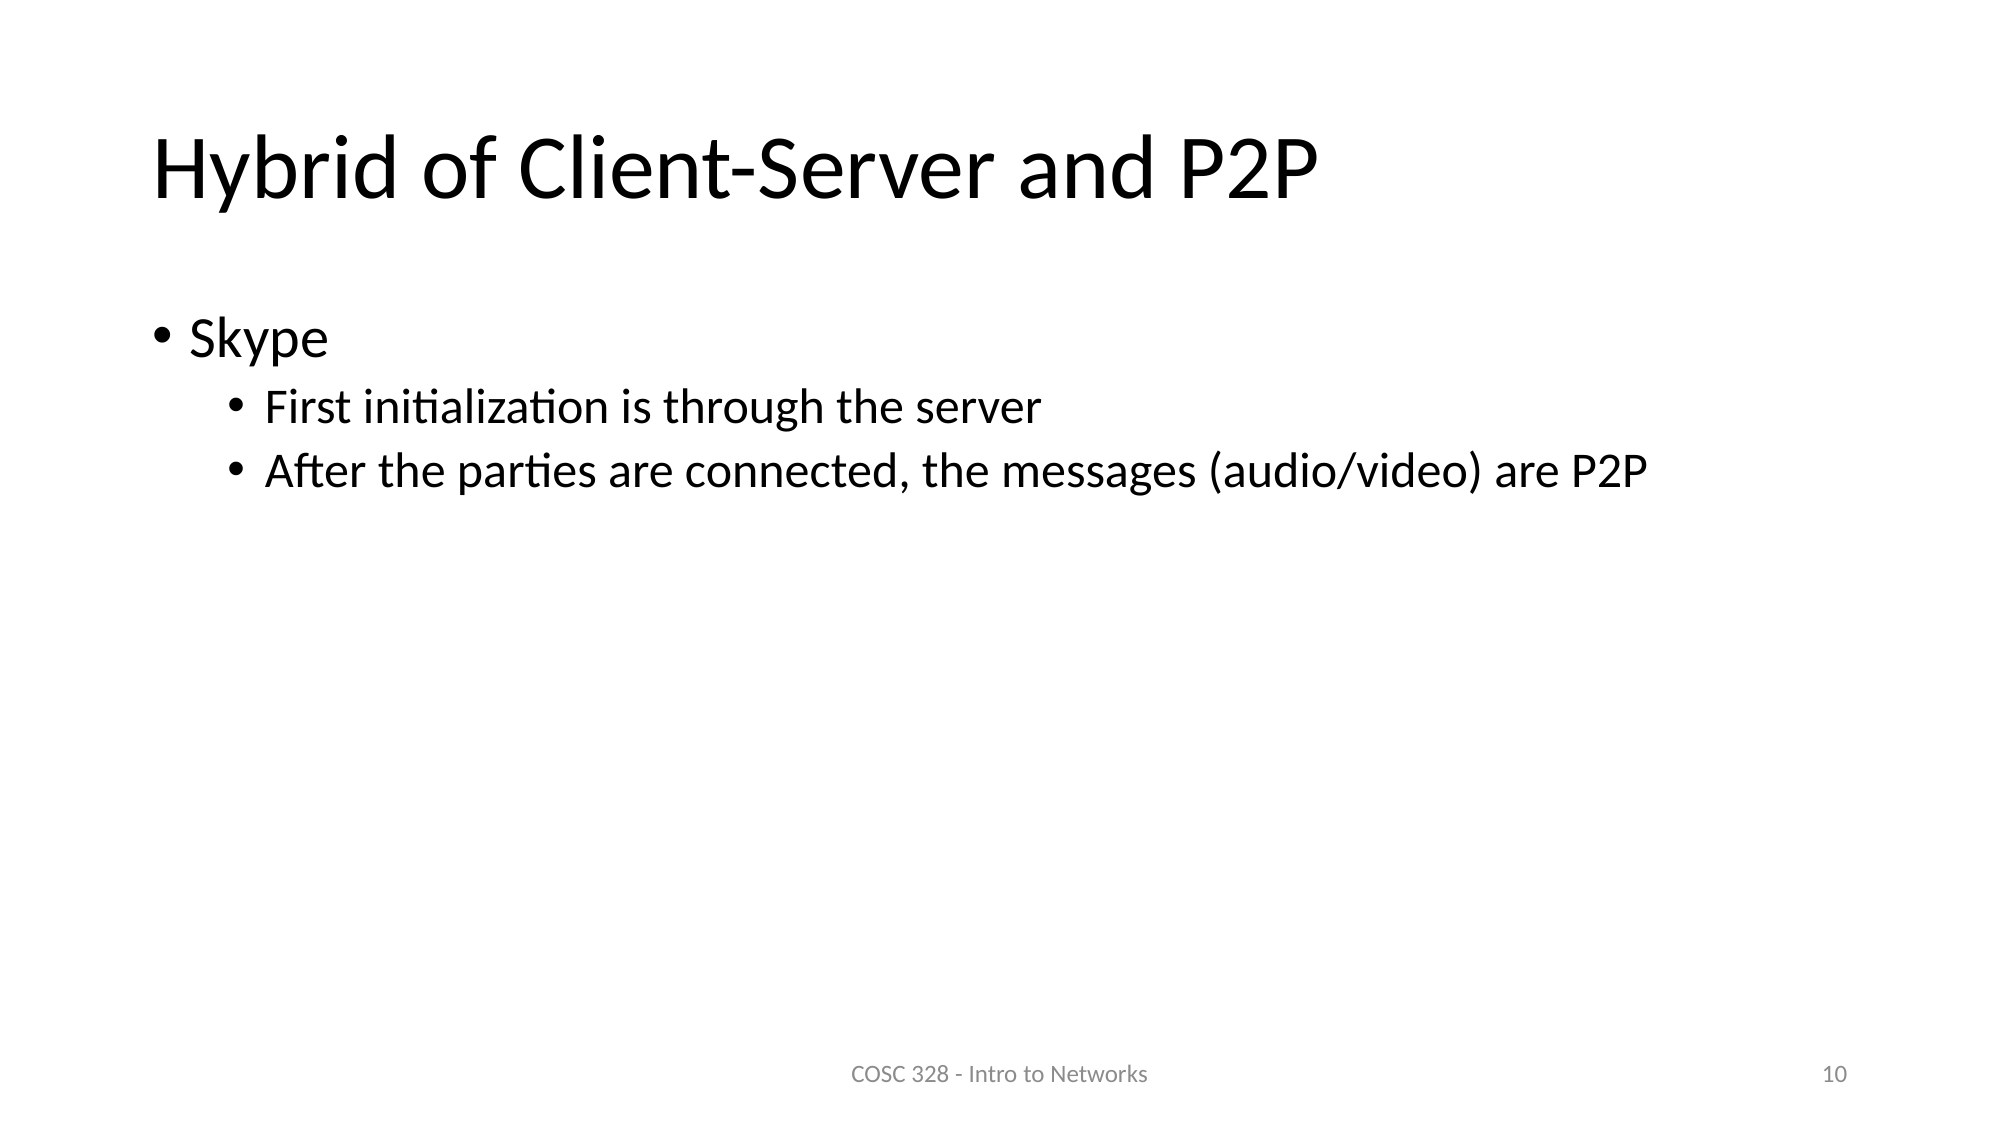

# Hybrid of Client-Server and P2P
Skype
First initialization is through the server
After the parties are connected, the messages (audio/video) are P2P
COSC 328 - Intro to Networks
10